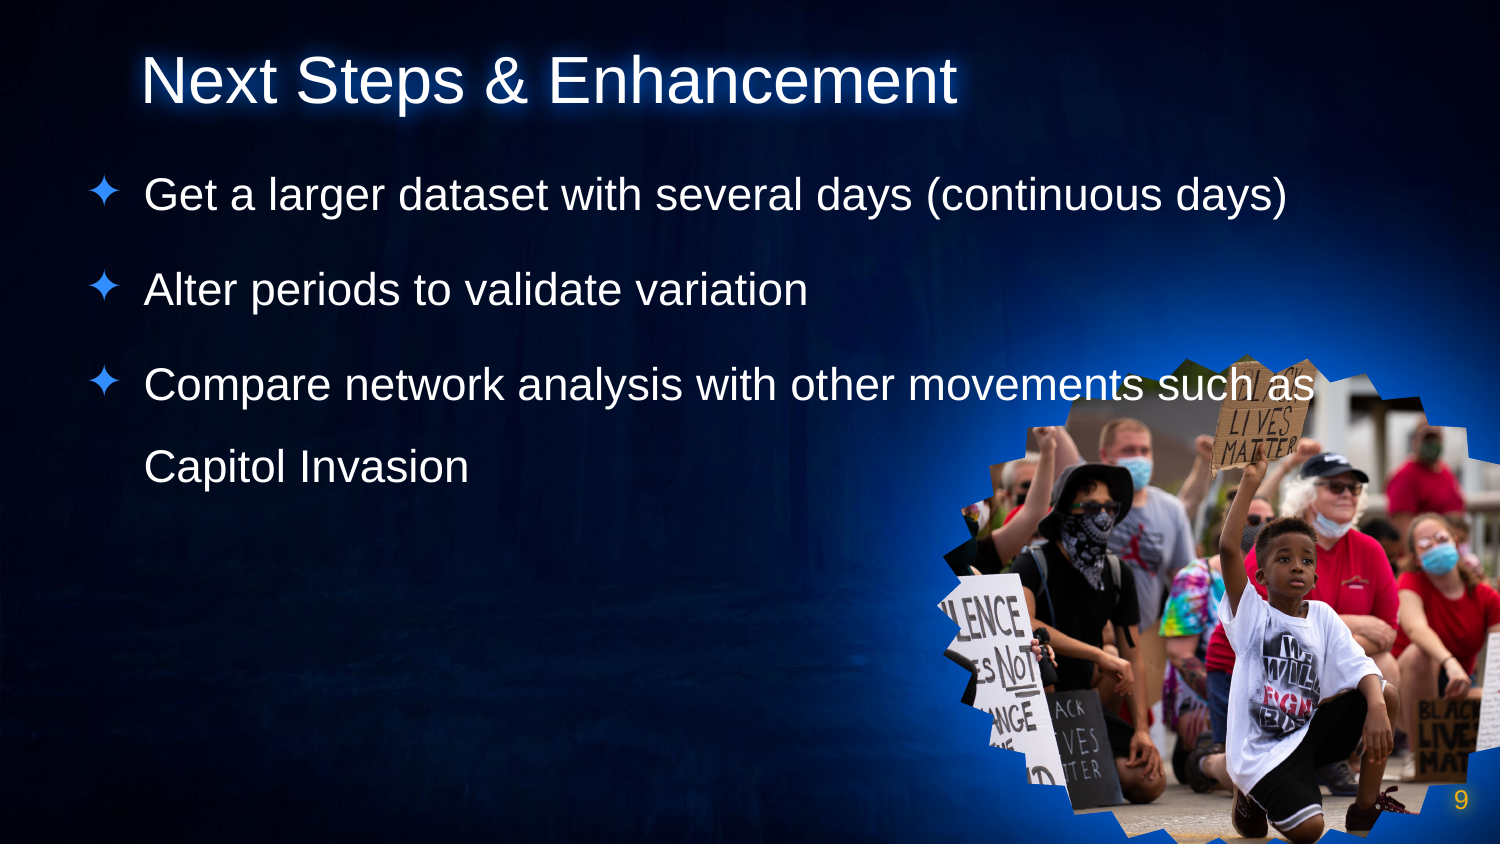

# Next Steps & Enhancement
Get a larger dataset with several days (continuous days)
Alter periods to validate variation
Compare network analysis with other movements such as Capitol Invasion

9